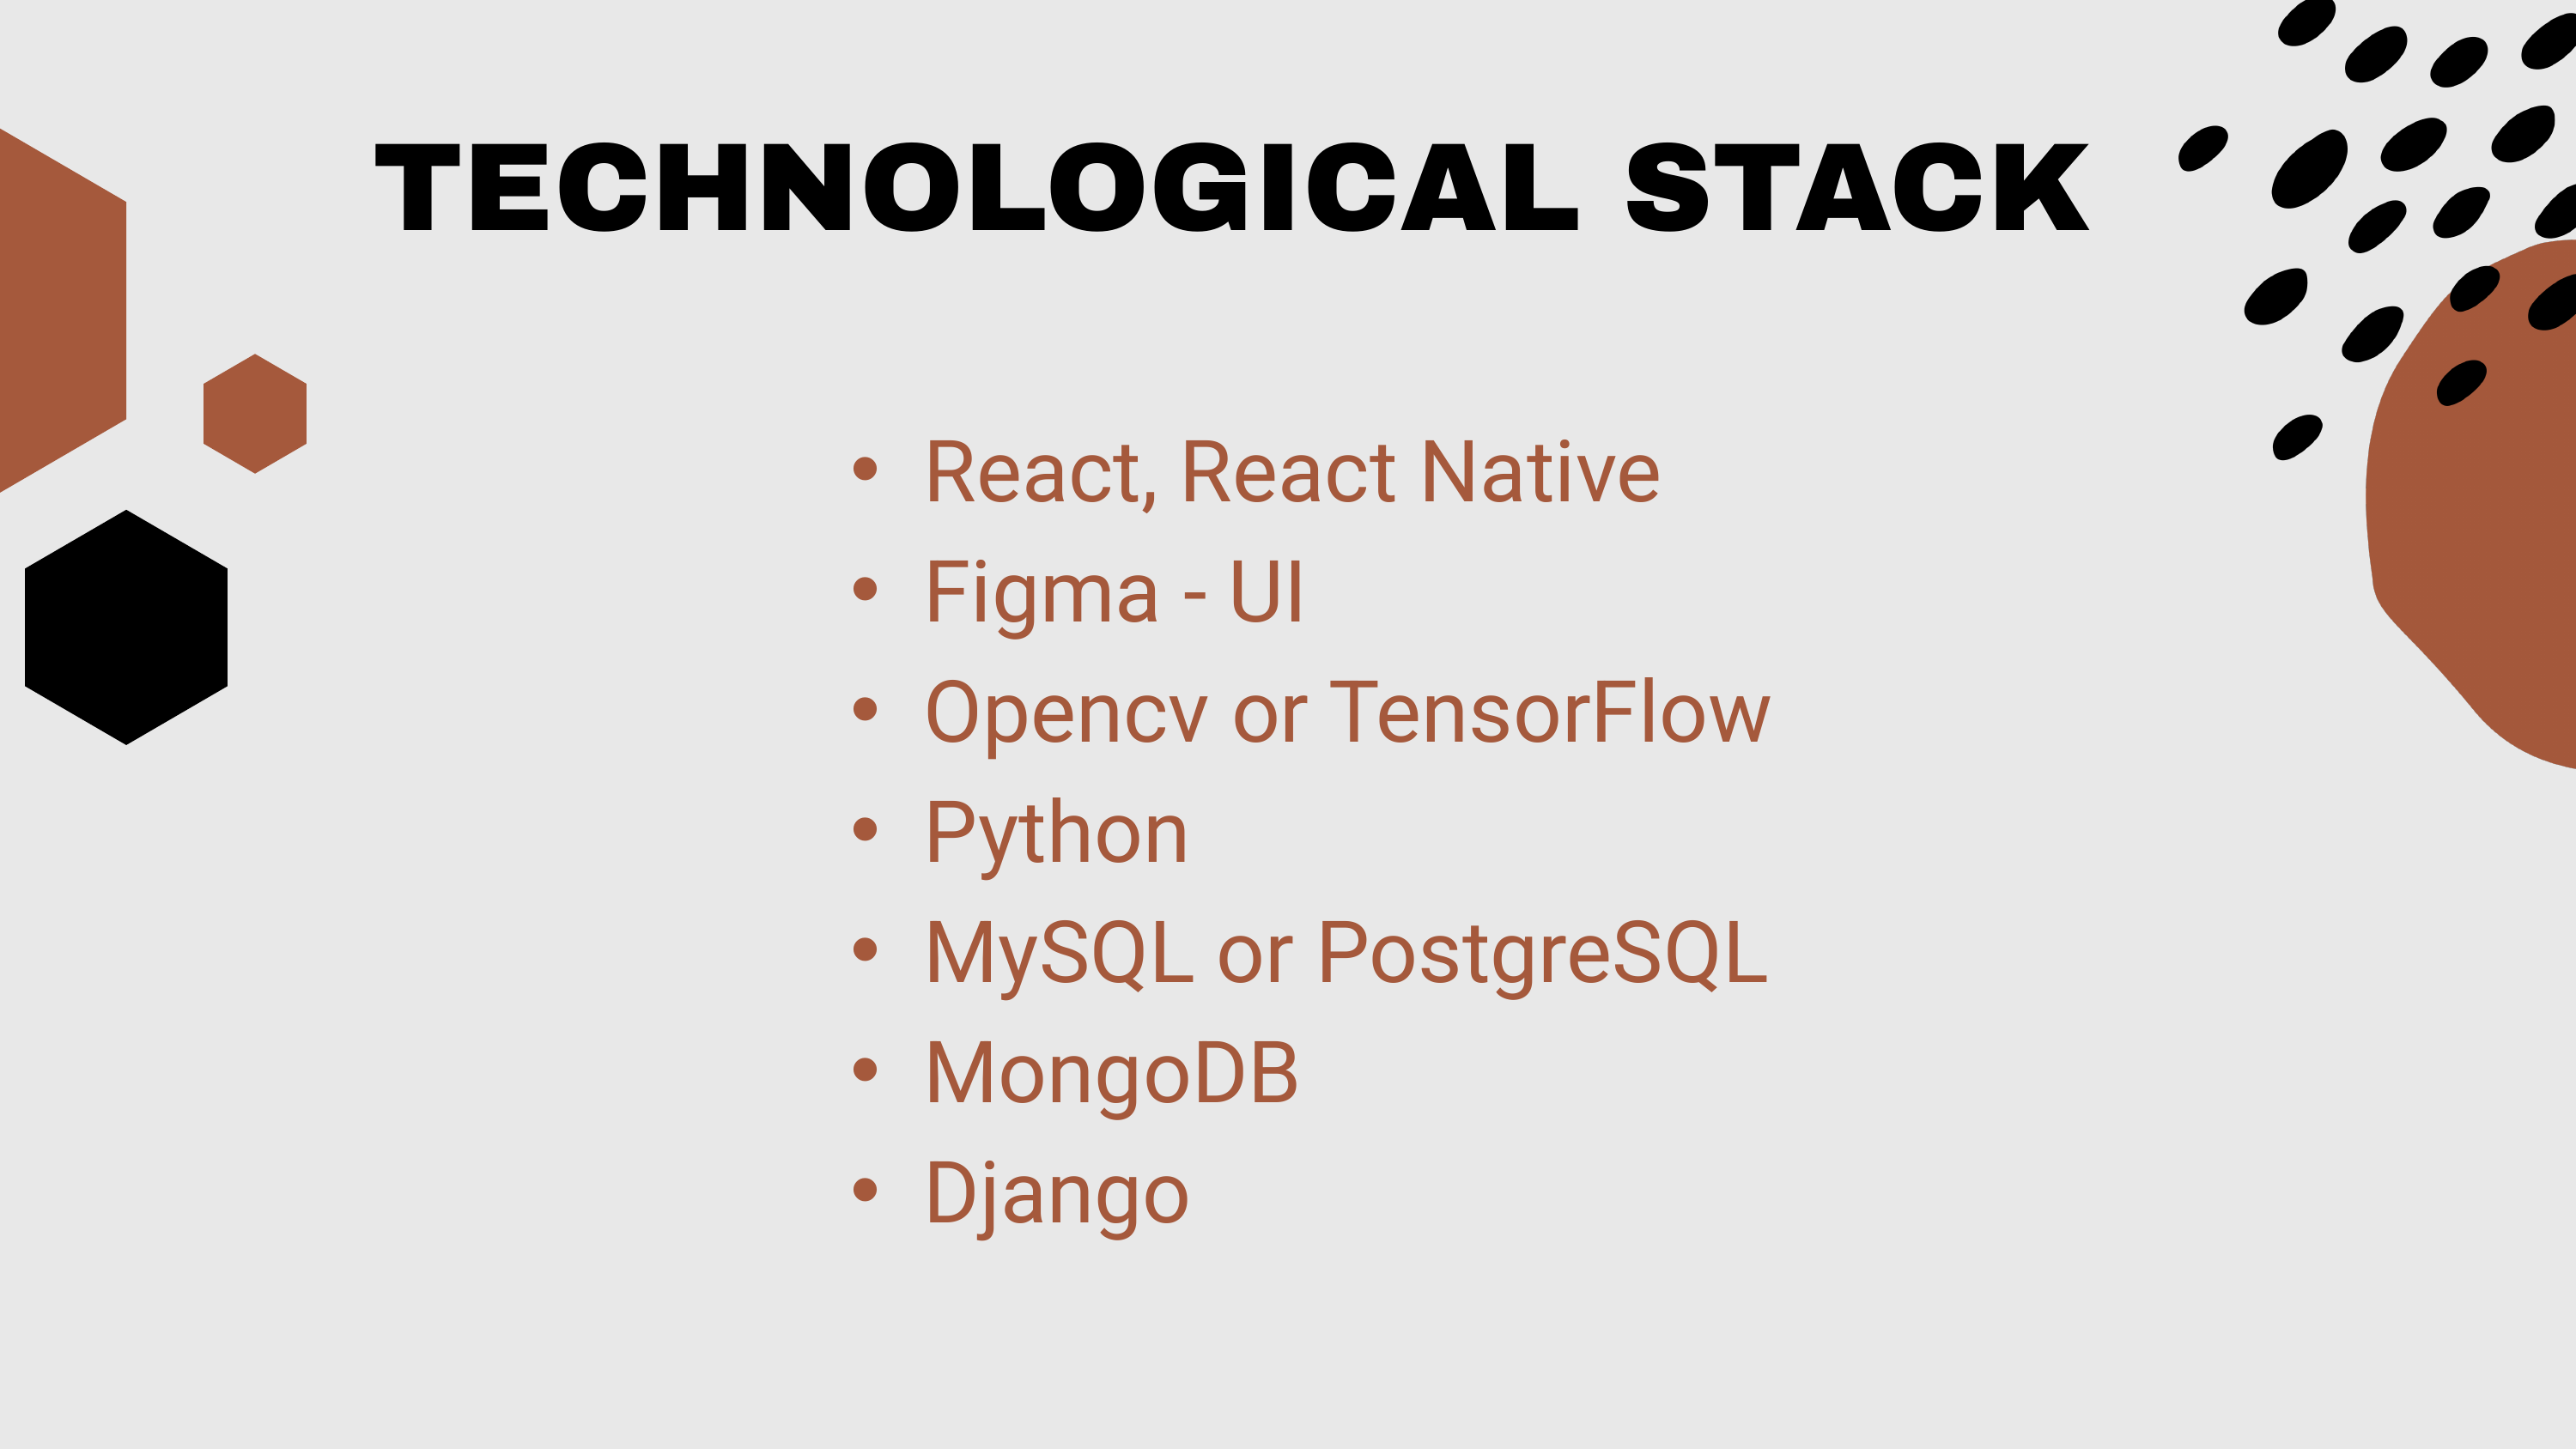

TECHNOLOGICAL STACK

React, React Native
Figma - UI
Opencv or TensorFlow
Python
MySQL or PostgreSQL
MongoDB
Django